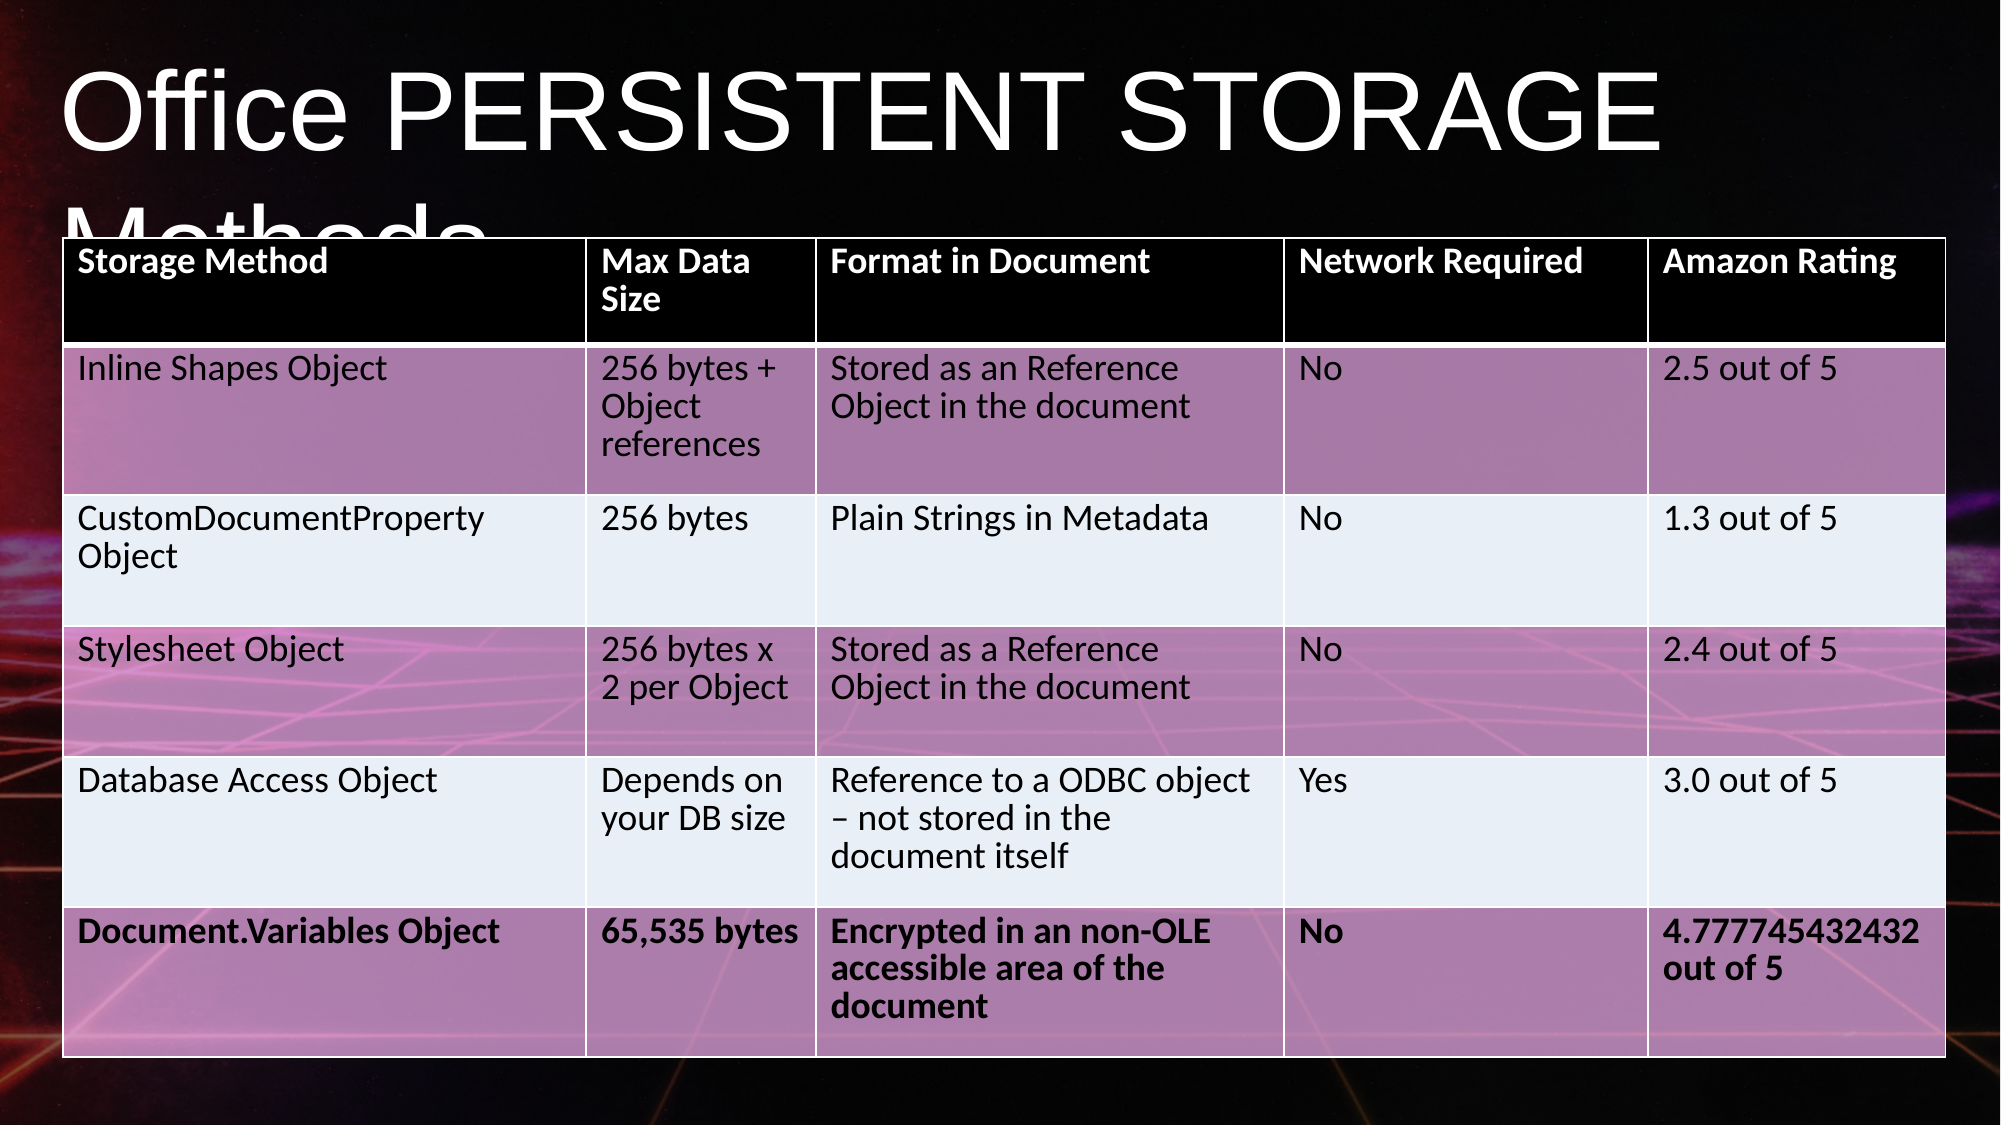

Office PERSISTENT STORAGE Methods

| Storage Method | Max Data Size | Format in Document | Network Required | Amazon Rating |
| --- | --- | --- | --- | --- |
| Inline Shapes Object | 256 bytes + Object references | Stored as an Reference Object in the document | No | 2.5 out of 5 |
| CustomDocumentProperty Object | 256 bytes | Plain Strings in Metadata | No | 1.3 out of 5 |
| Stylesheet Object | 256 bytes x 2 per Object | Stored as a Reference Object in the document | No | 2.4 out of 5 |
| Database Access Object | Depends on your DB size | Reference to a ODBC object – not stored in the document itself | Yes | 3.0 out of 5 |
| Document.Variables Object | 65,535 bytes | Encrypted in an non-OLE accessible area of the document | No | 4.777745432432 out of 5 |